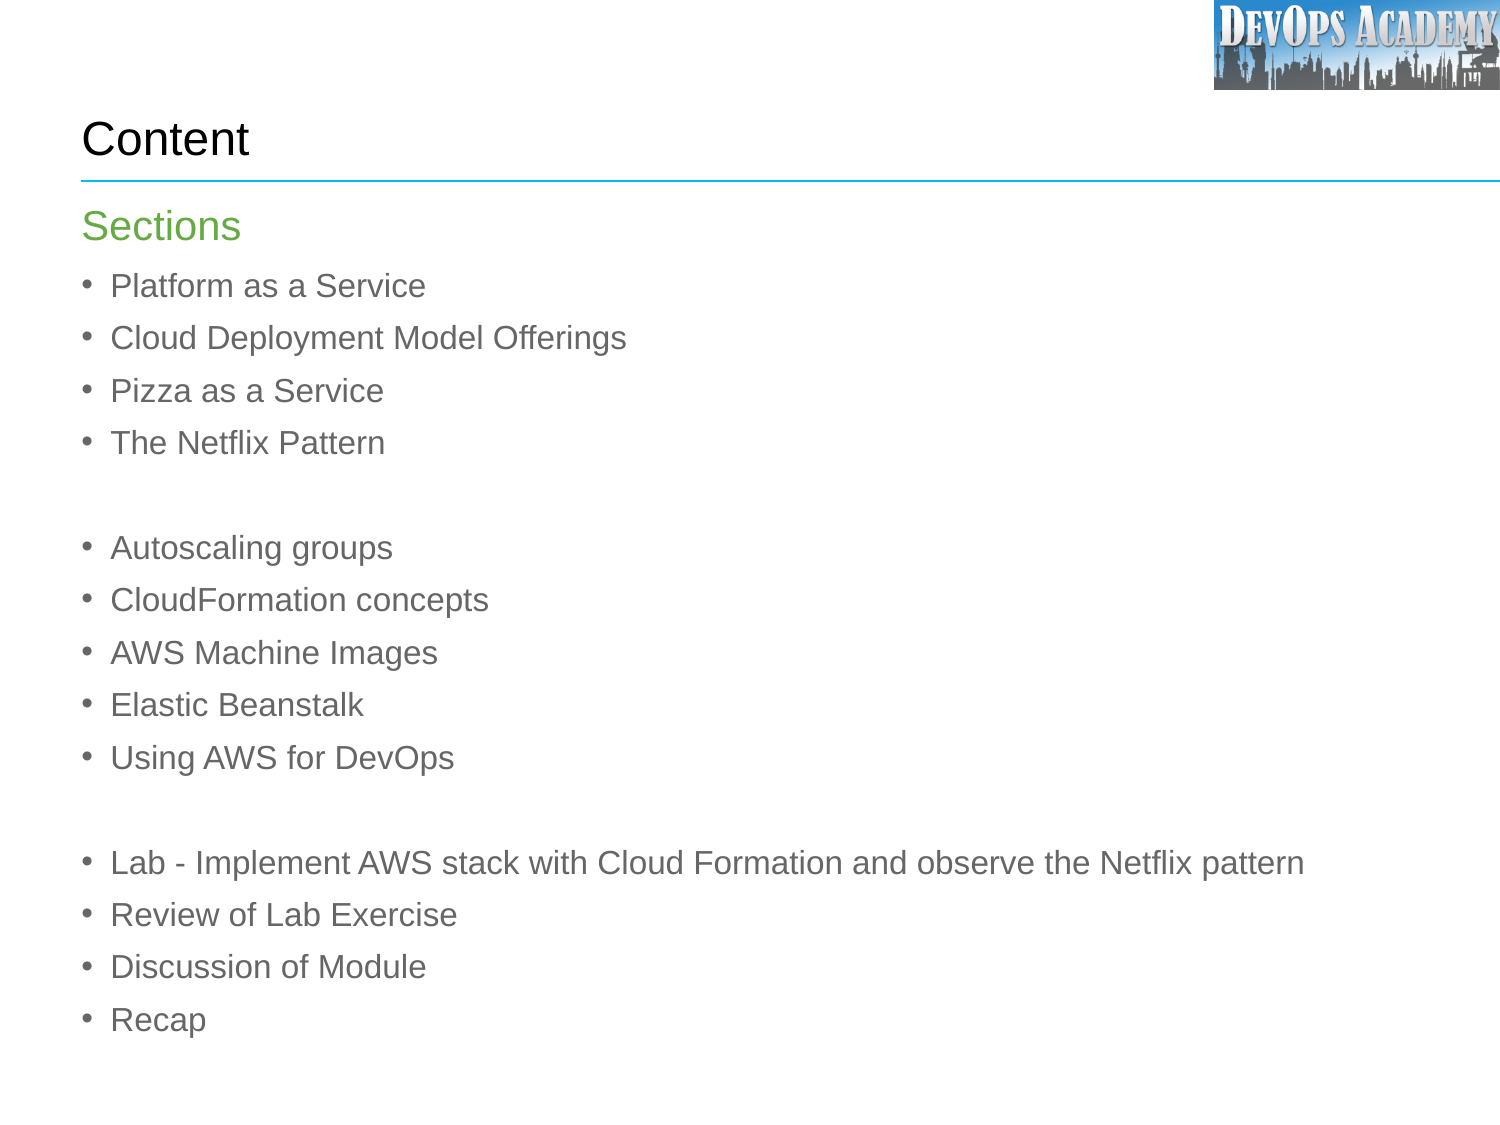

# Content
Sections
Platform as a Service
Cloud Deployment Model Offerings
Pizza as a Service
The Netflix Pattern

Autoscaling groups
CloudFormation concepts
AWS Machine Images
Elastic Beanstalk
Using AWS for DevOps

Lab - Implement AWS stack with Cloud Formation and observe the Netflix pattern
Review of Lab Exercise
Discussion of Module
Recap